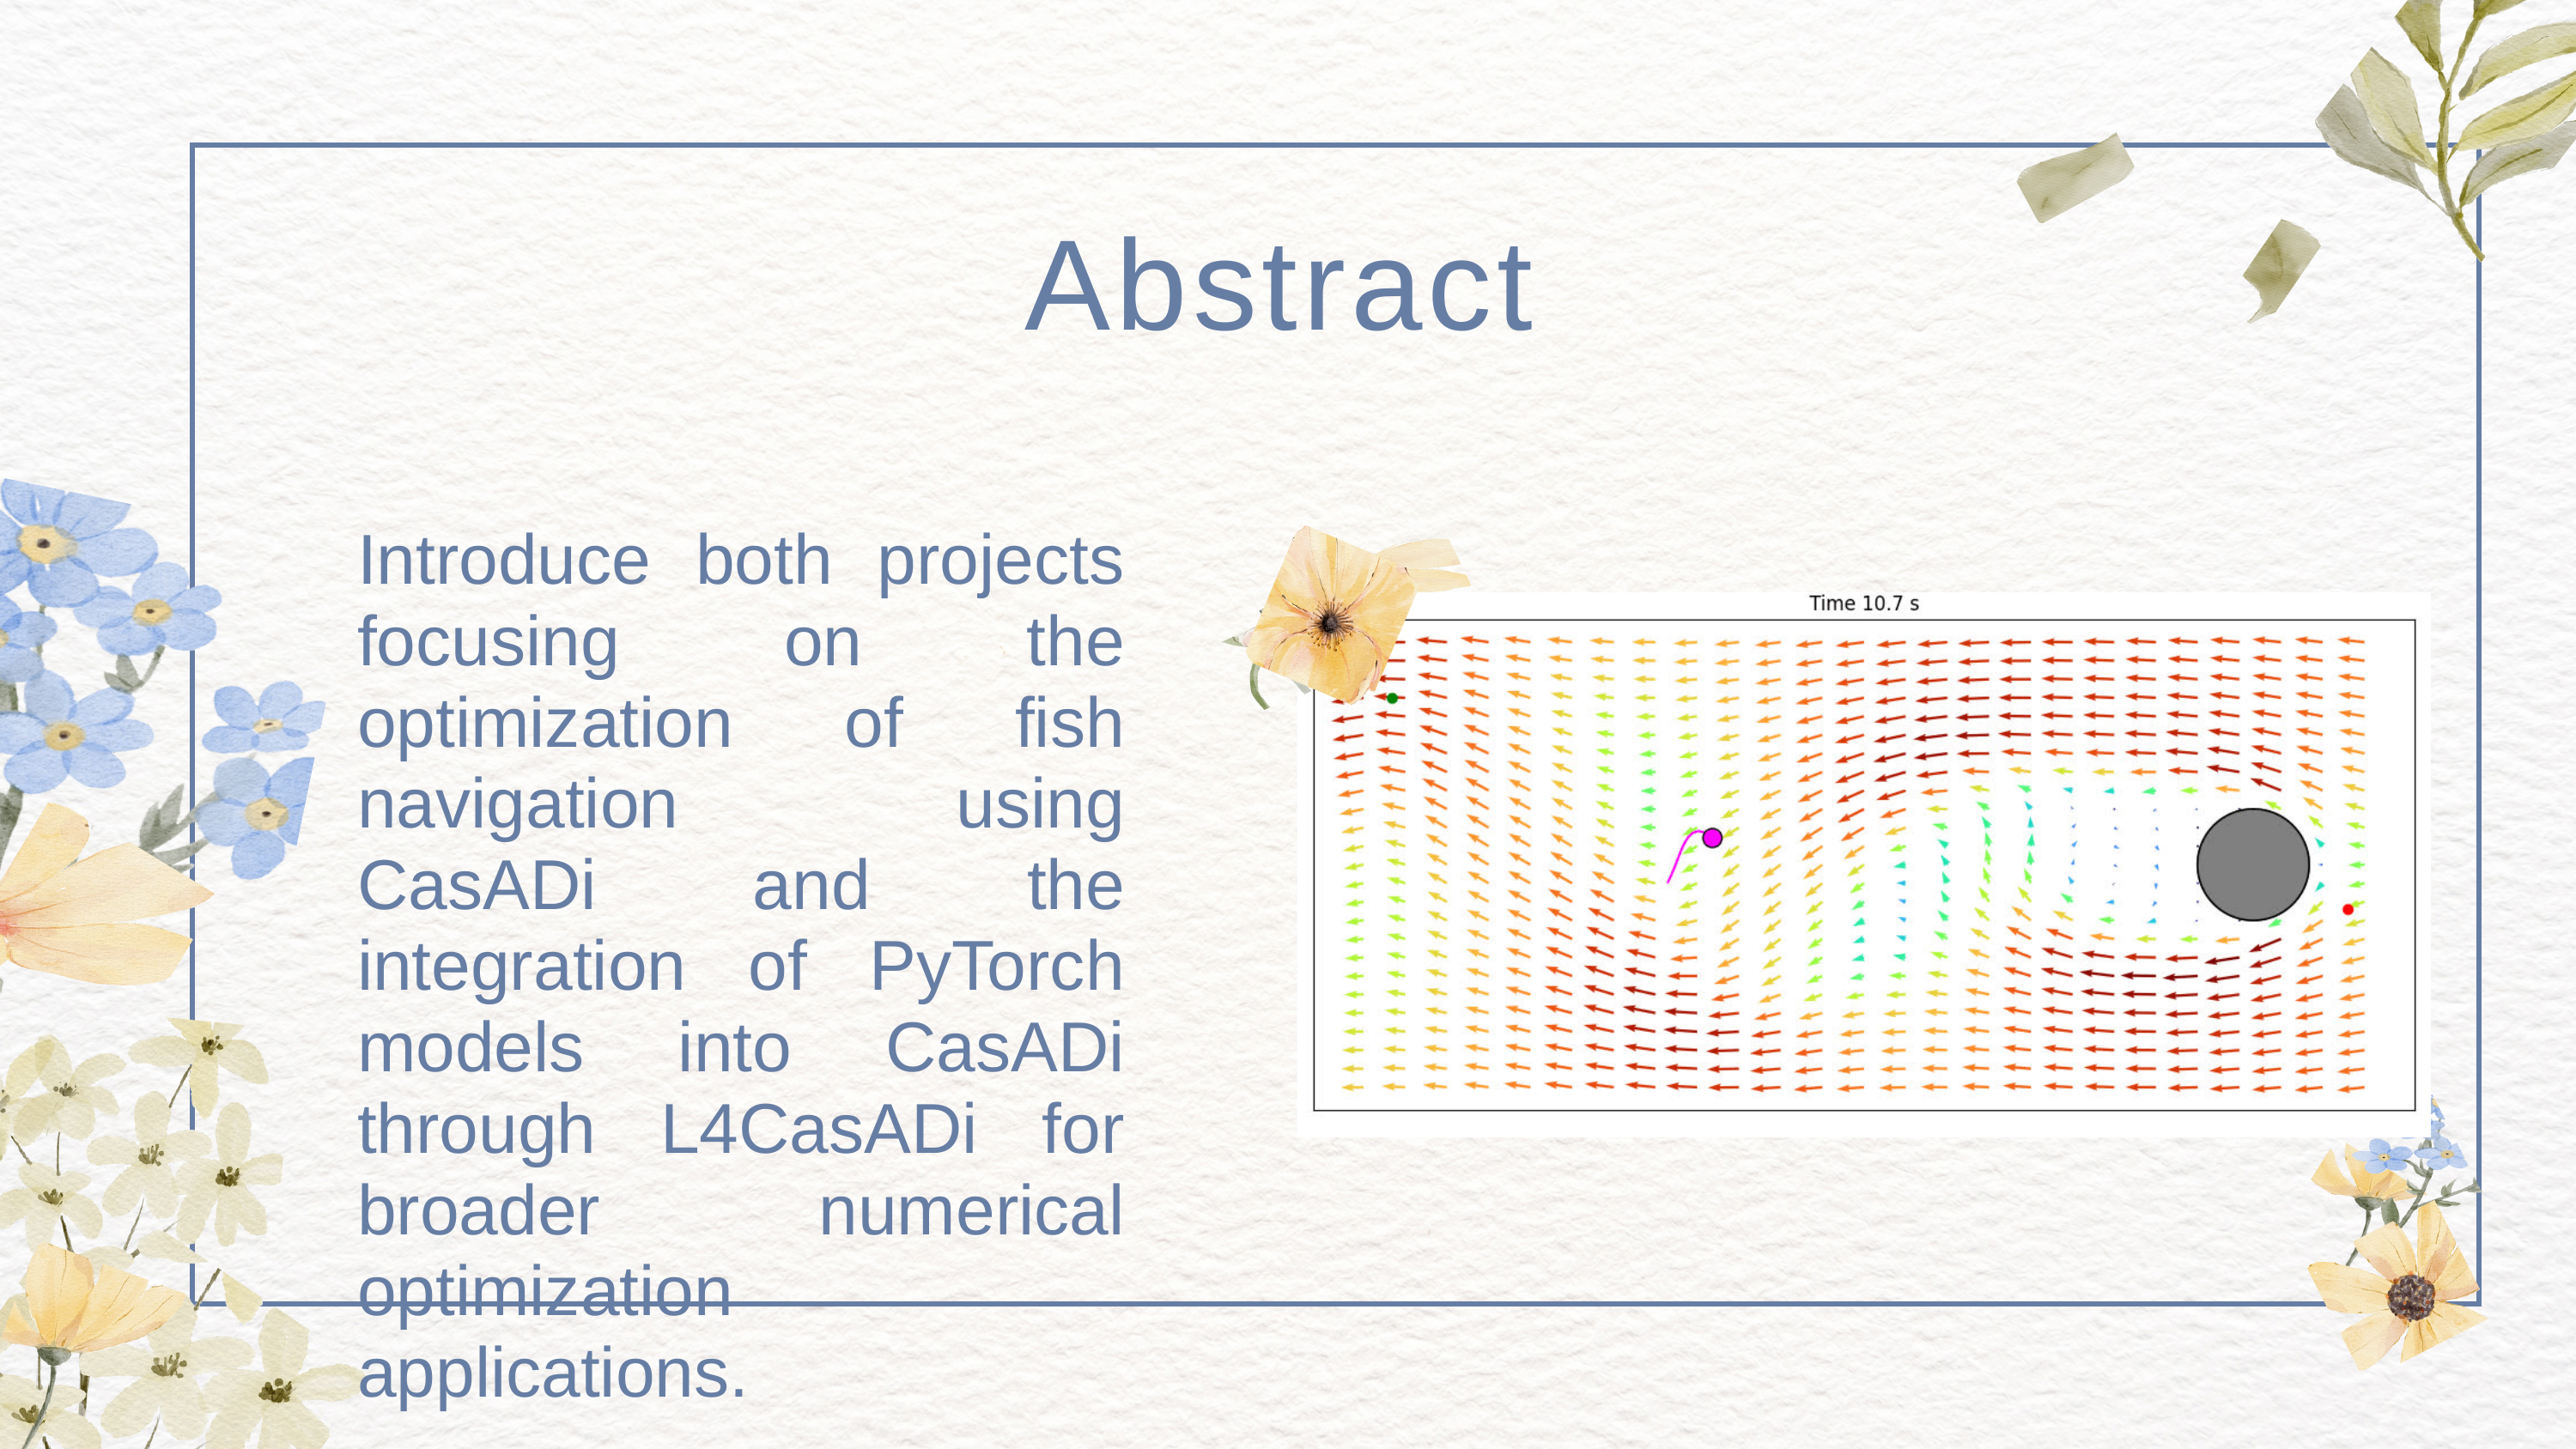

Abstract

Introduce both projects focusing on the optimization of fish navigation using CasADi and the integration of PyTorch models into CasADi through L4CasADi for broader numerical optimization applications.